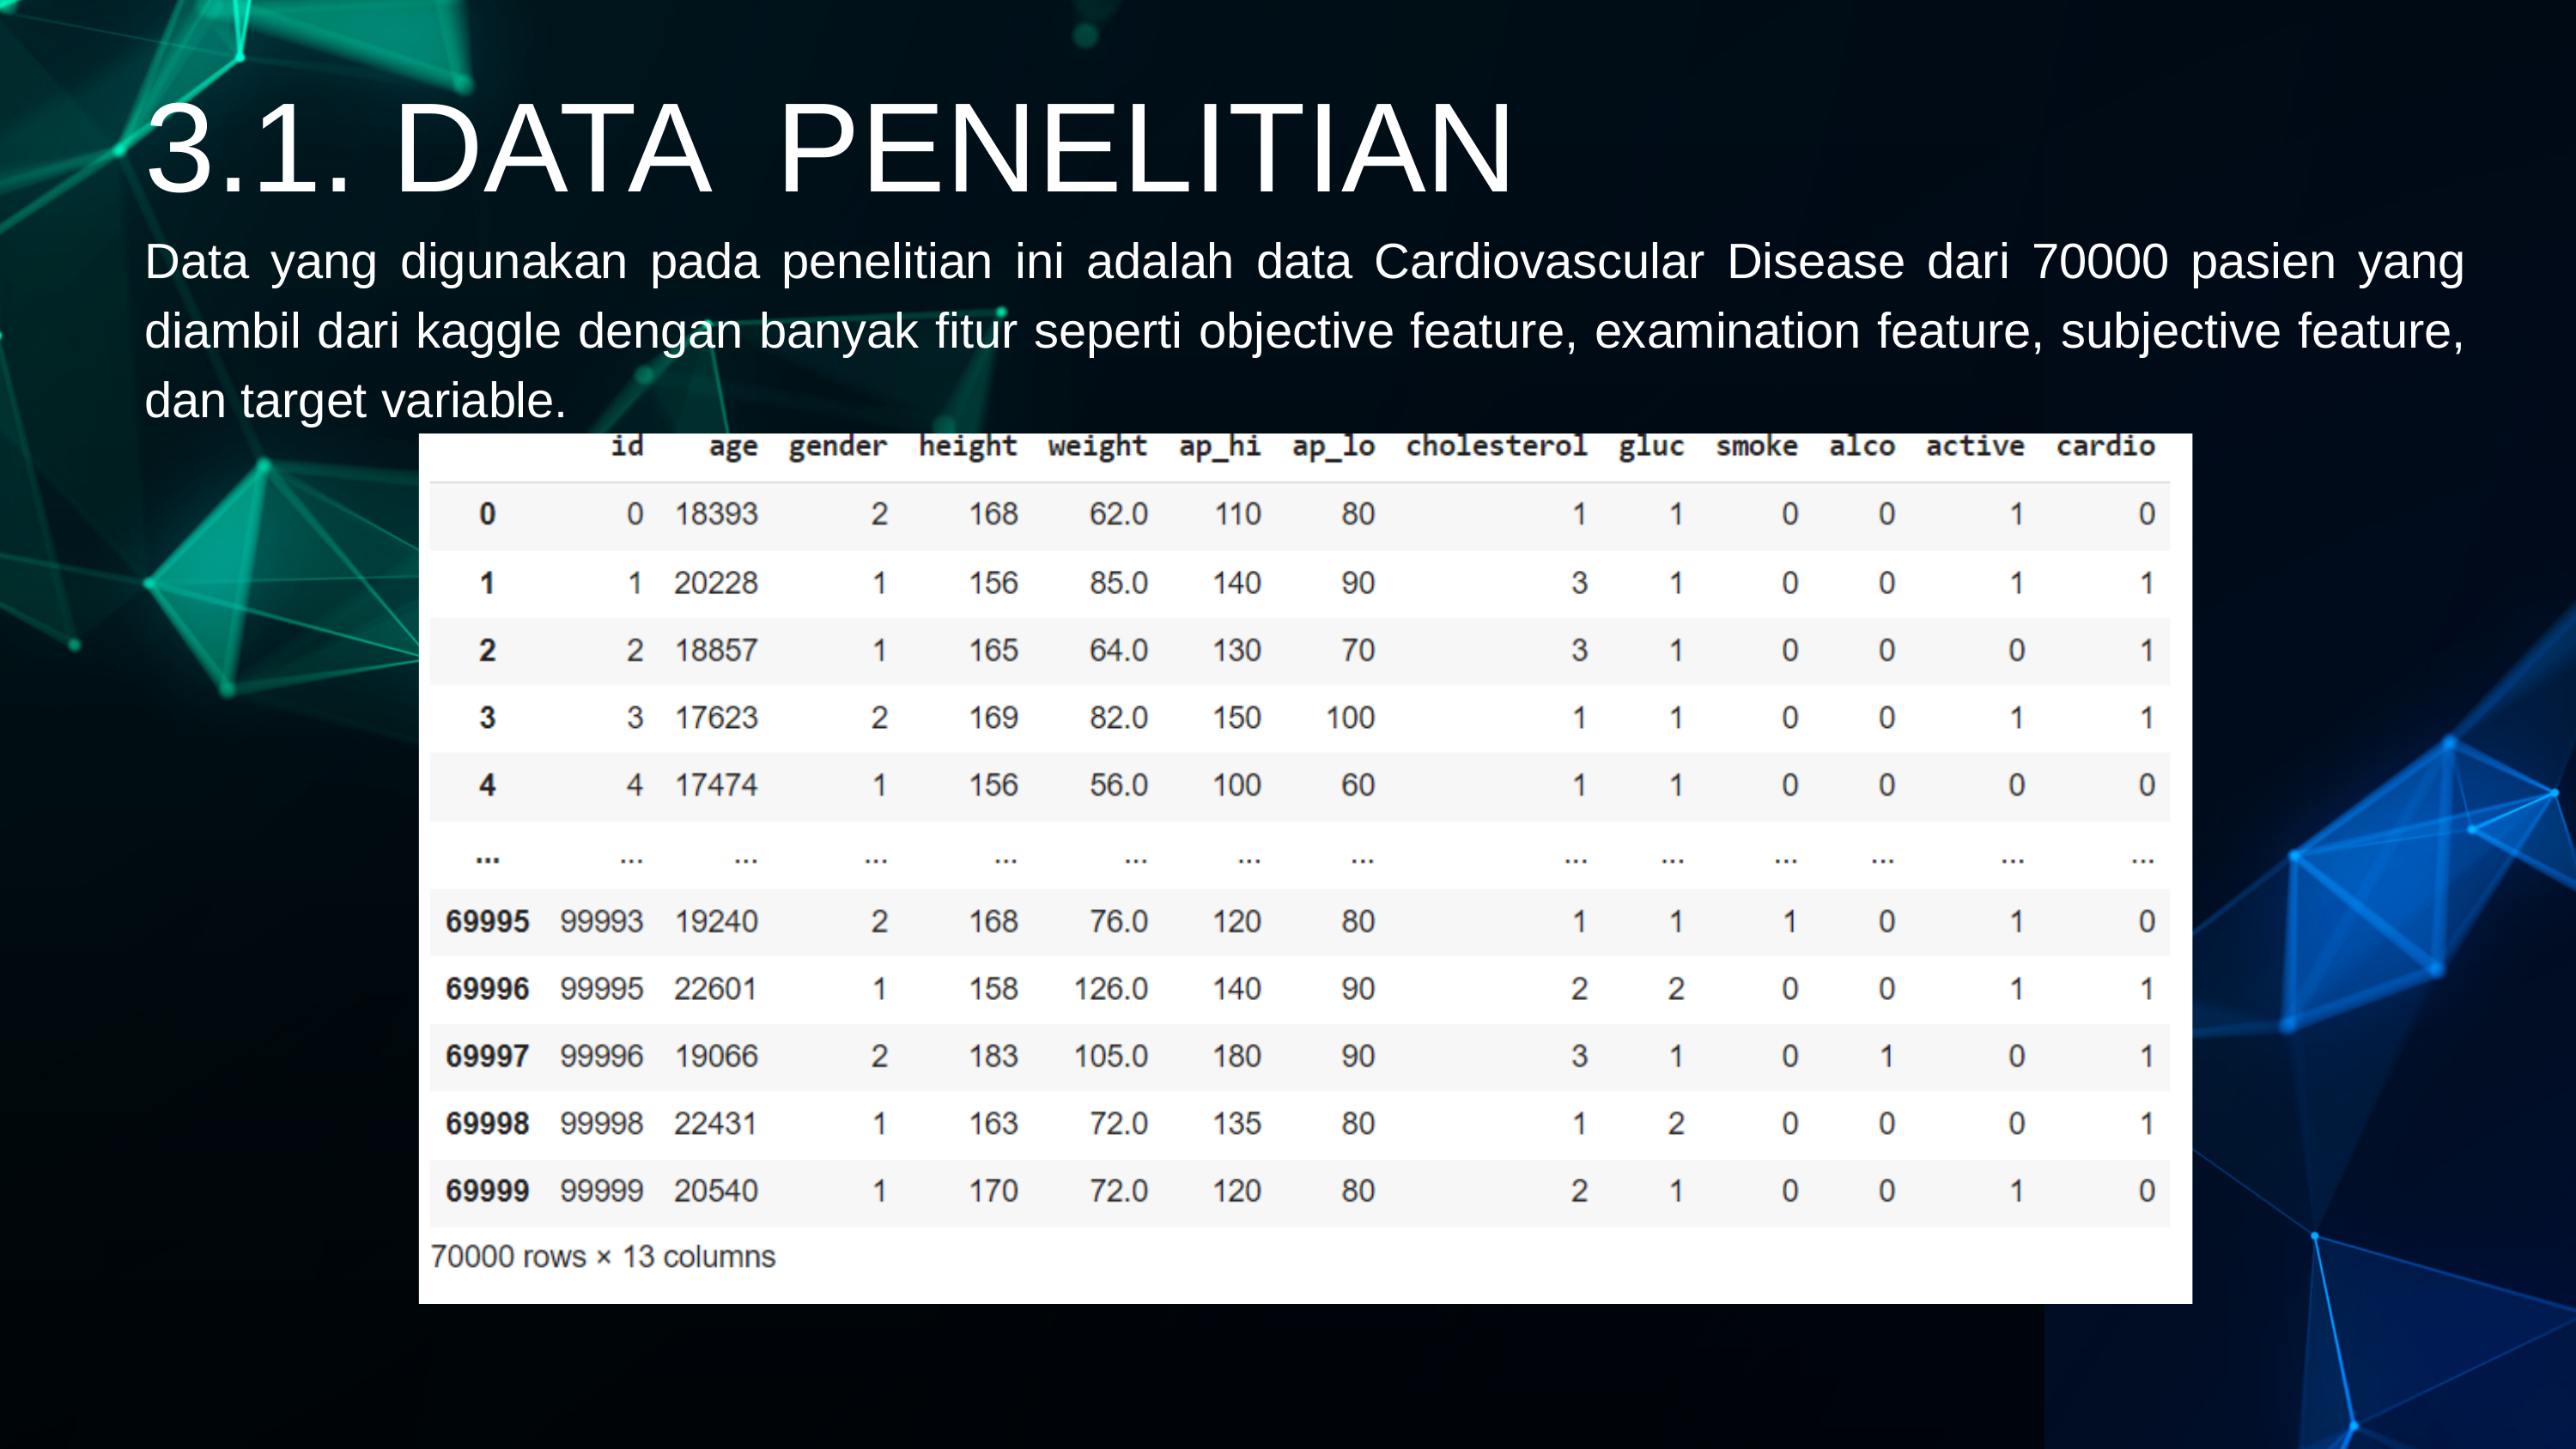

3.1. DATA  PENELITIAN
Data yang digunakan pada penelitian ini adalah data Cardiovascular Disease dari 70000 pasien yang diambil dari kaggle dengan banyak fitur seperti objective feature, examination feature, subjective feature, dan target variable.